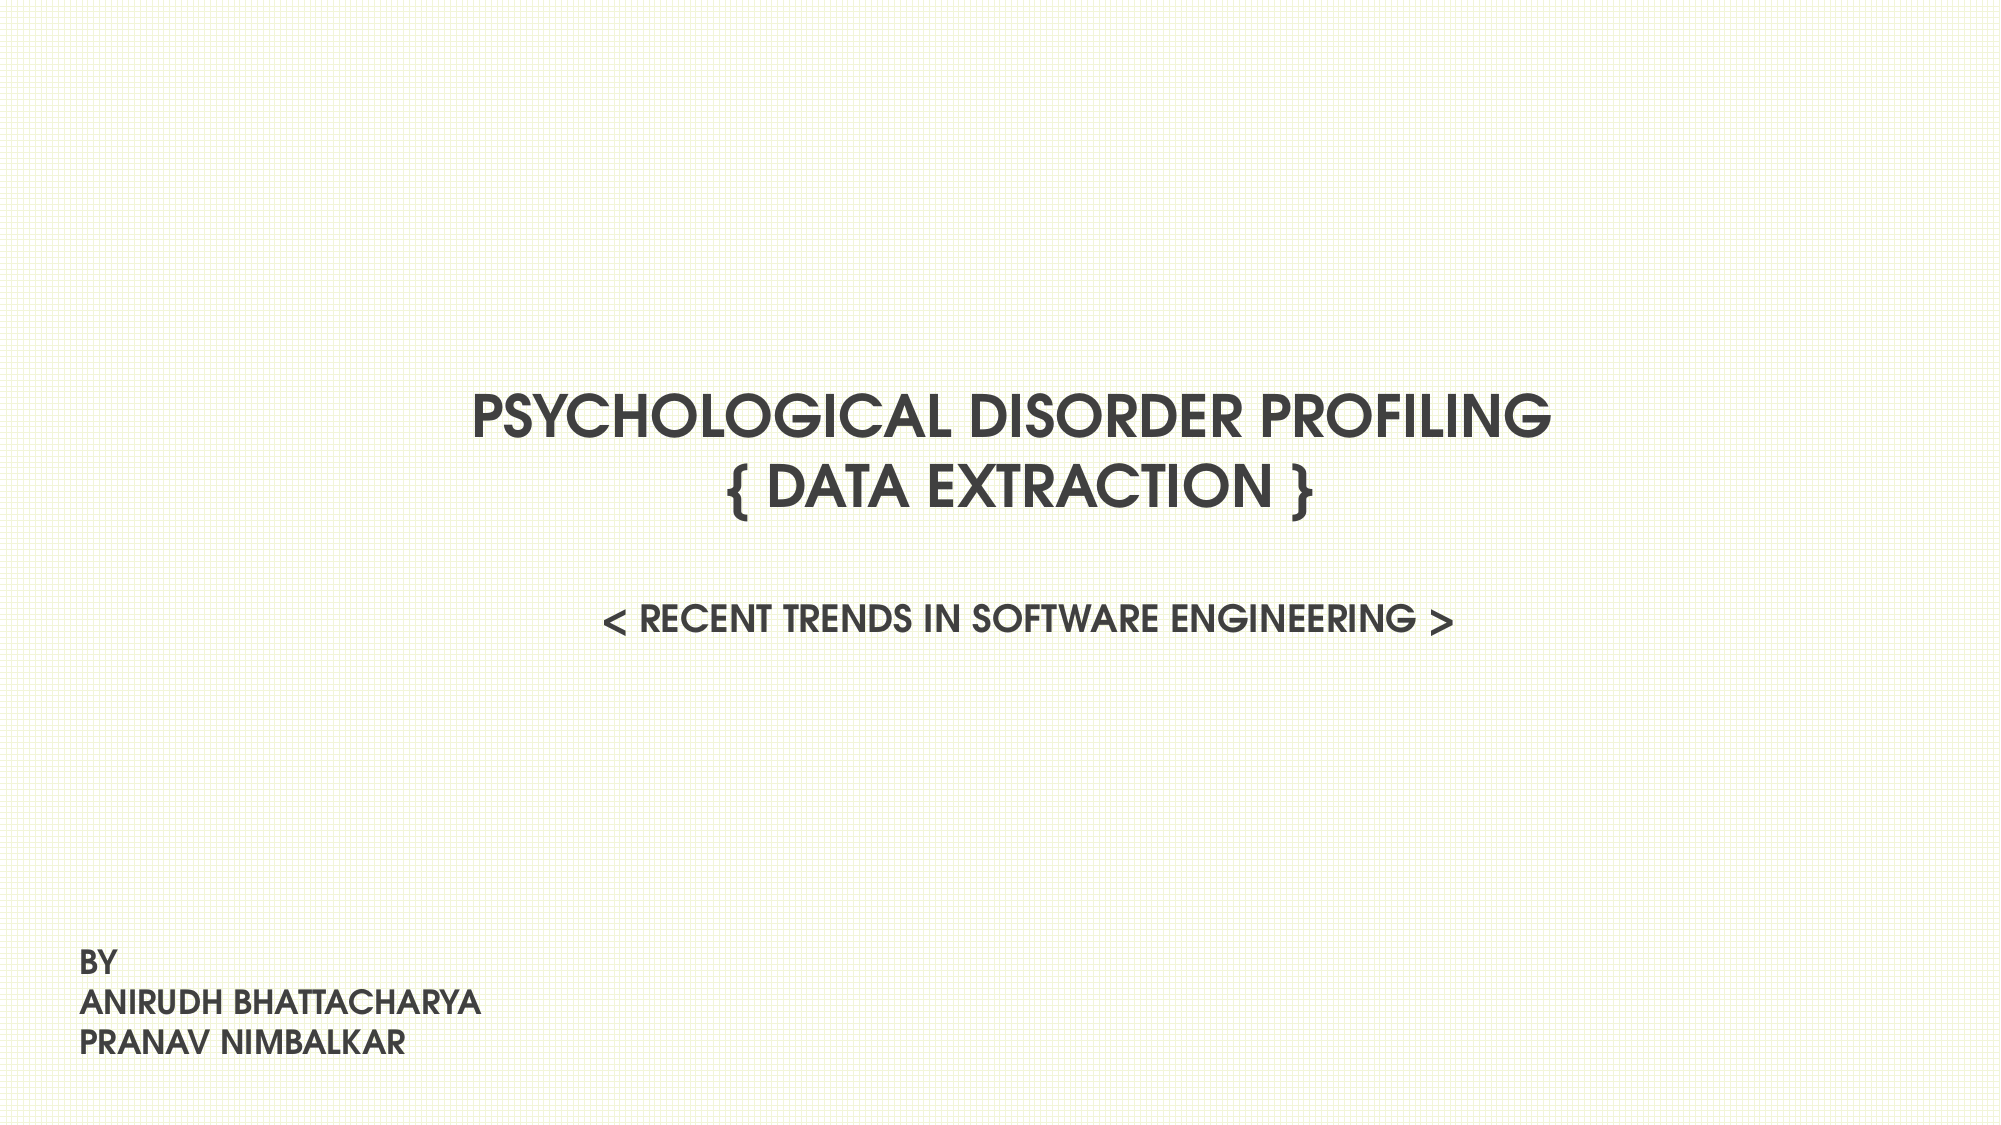

# PSYCHOLOGICAL DISORDER PROFILING { DATA EXTRACTION }

< RECENT TRENDS IN SOFTWARE ENGINEERING >
BY
ANIRUDH BHATTACHARYA
PRANAV NIMBALKAR